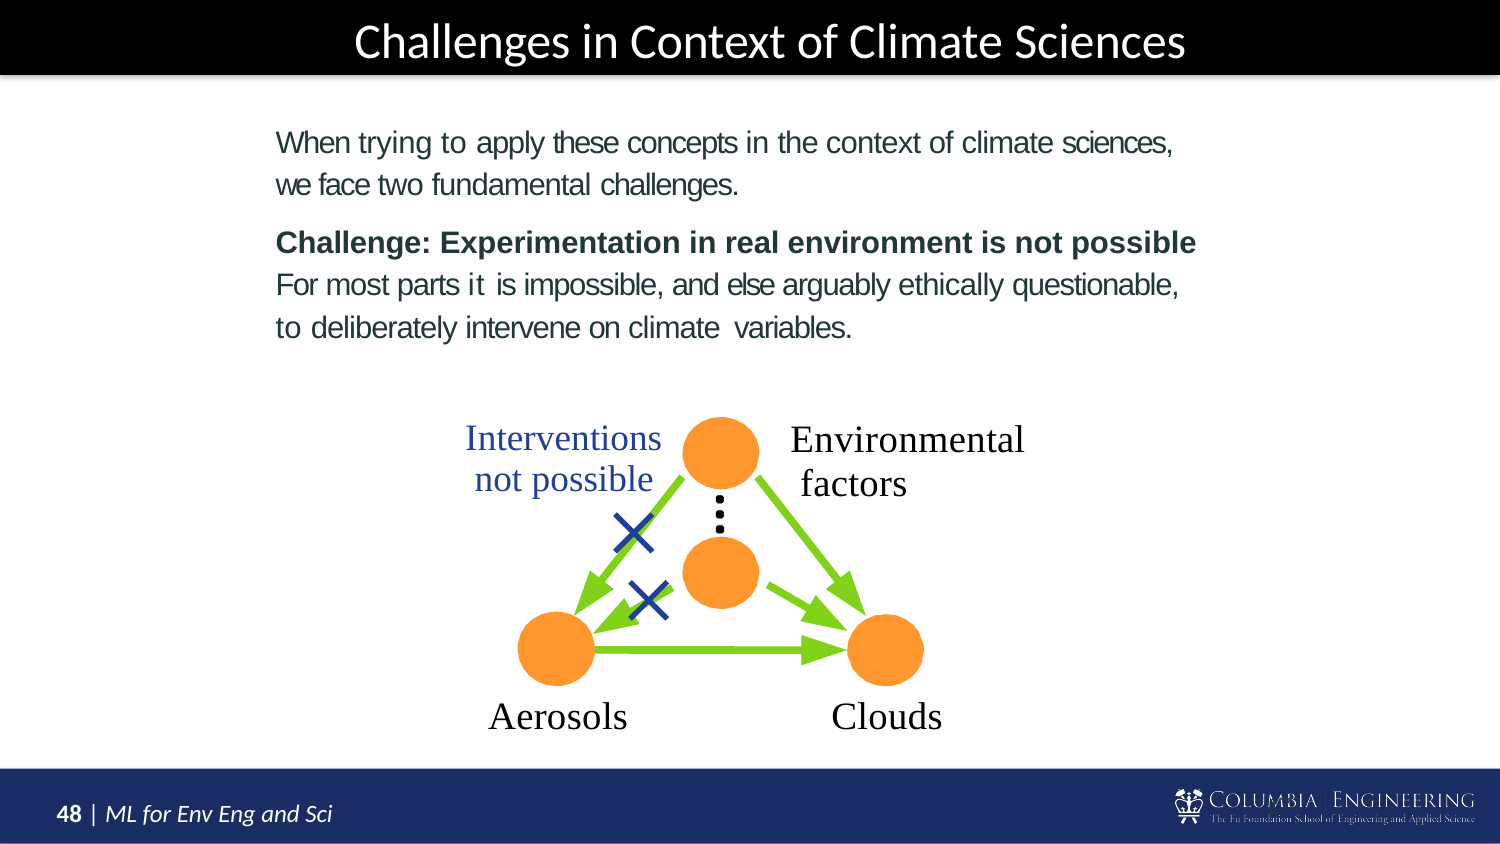

# Challenges in Context of Climate Sciences
When trying to apply these concepts in the context of climate sciences,  we face two fundamental challenges.
Challenge: Experimentation in real environment is not possible
For most parts it is impossible, and else arguably ethically questionable,  to deliberately intervene on climate variables.

Environmental  factors
Interventions  not possible

Aerosols
Clouds
17